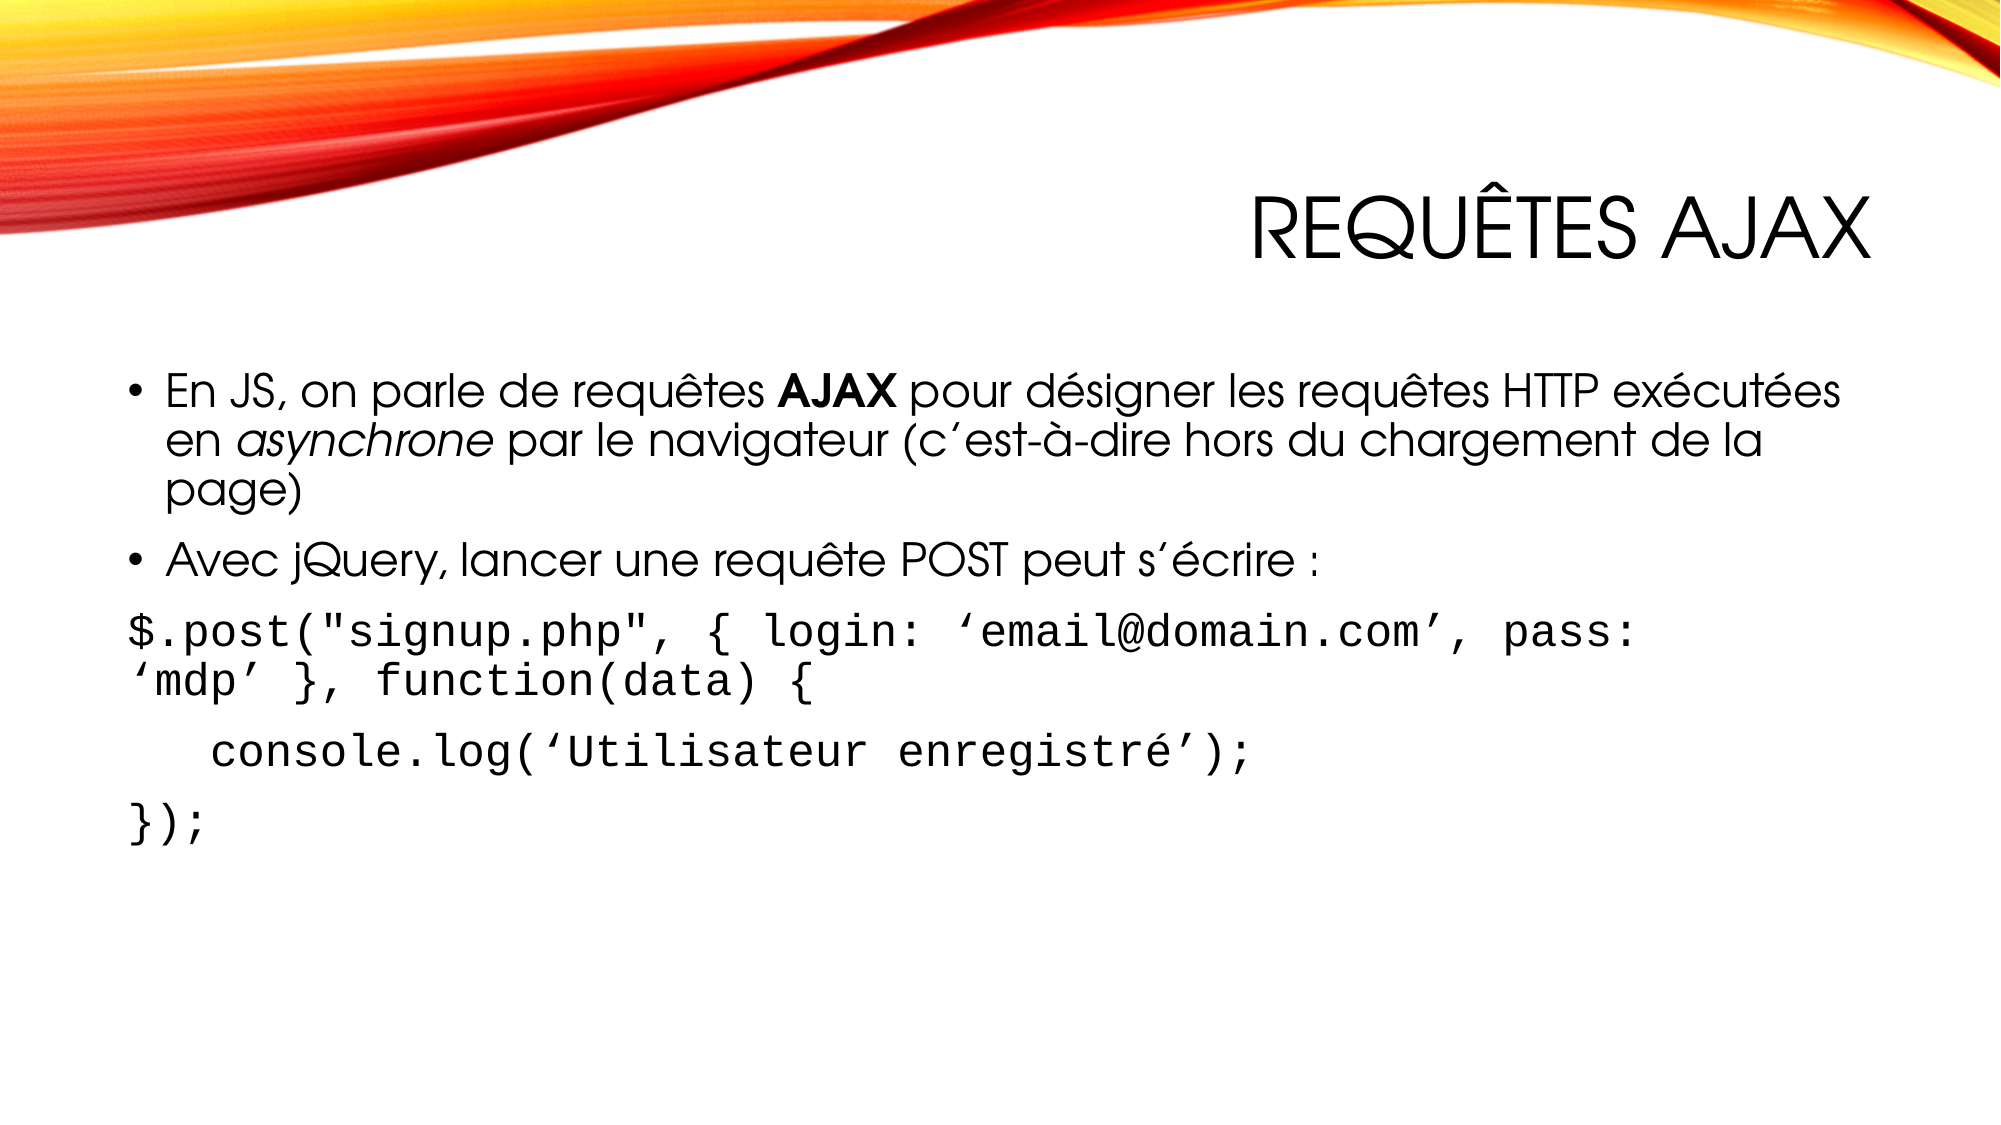

# Requêtes Ajax
En JS, on parle de requêtes AJAX pour désigner les requêtes HTTP exécutées en asynchrone par le navigateur (c’est-à-dire hors du chargement de la page)
Avec jQuery, lancer une requête POST peut s’écrire :
$.post("signup.php", { login: ‘email@domain.com’, pass: ‘mdp’ }, function(data) {
   console.log(‘Utilisateur enregistré’);
});